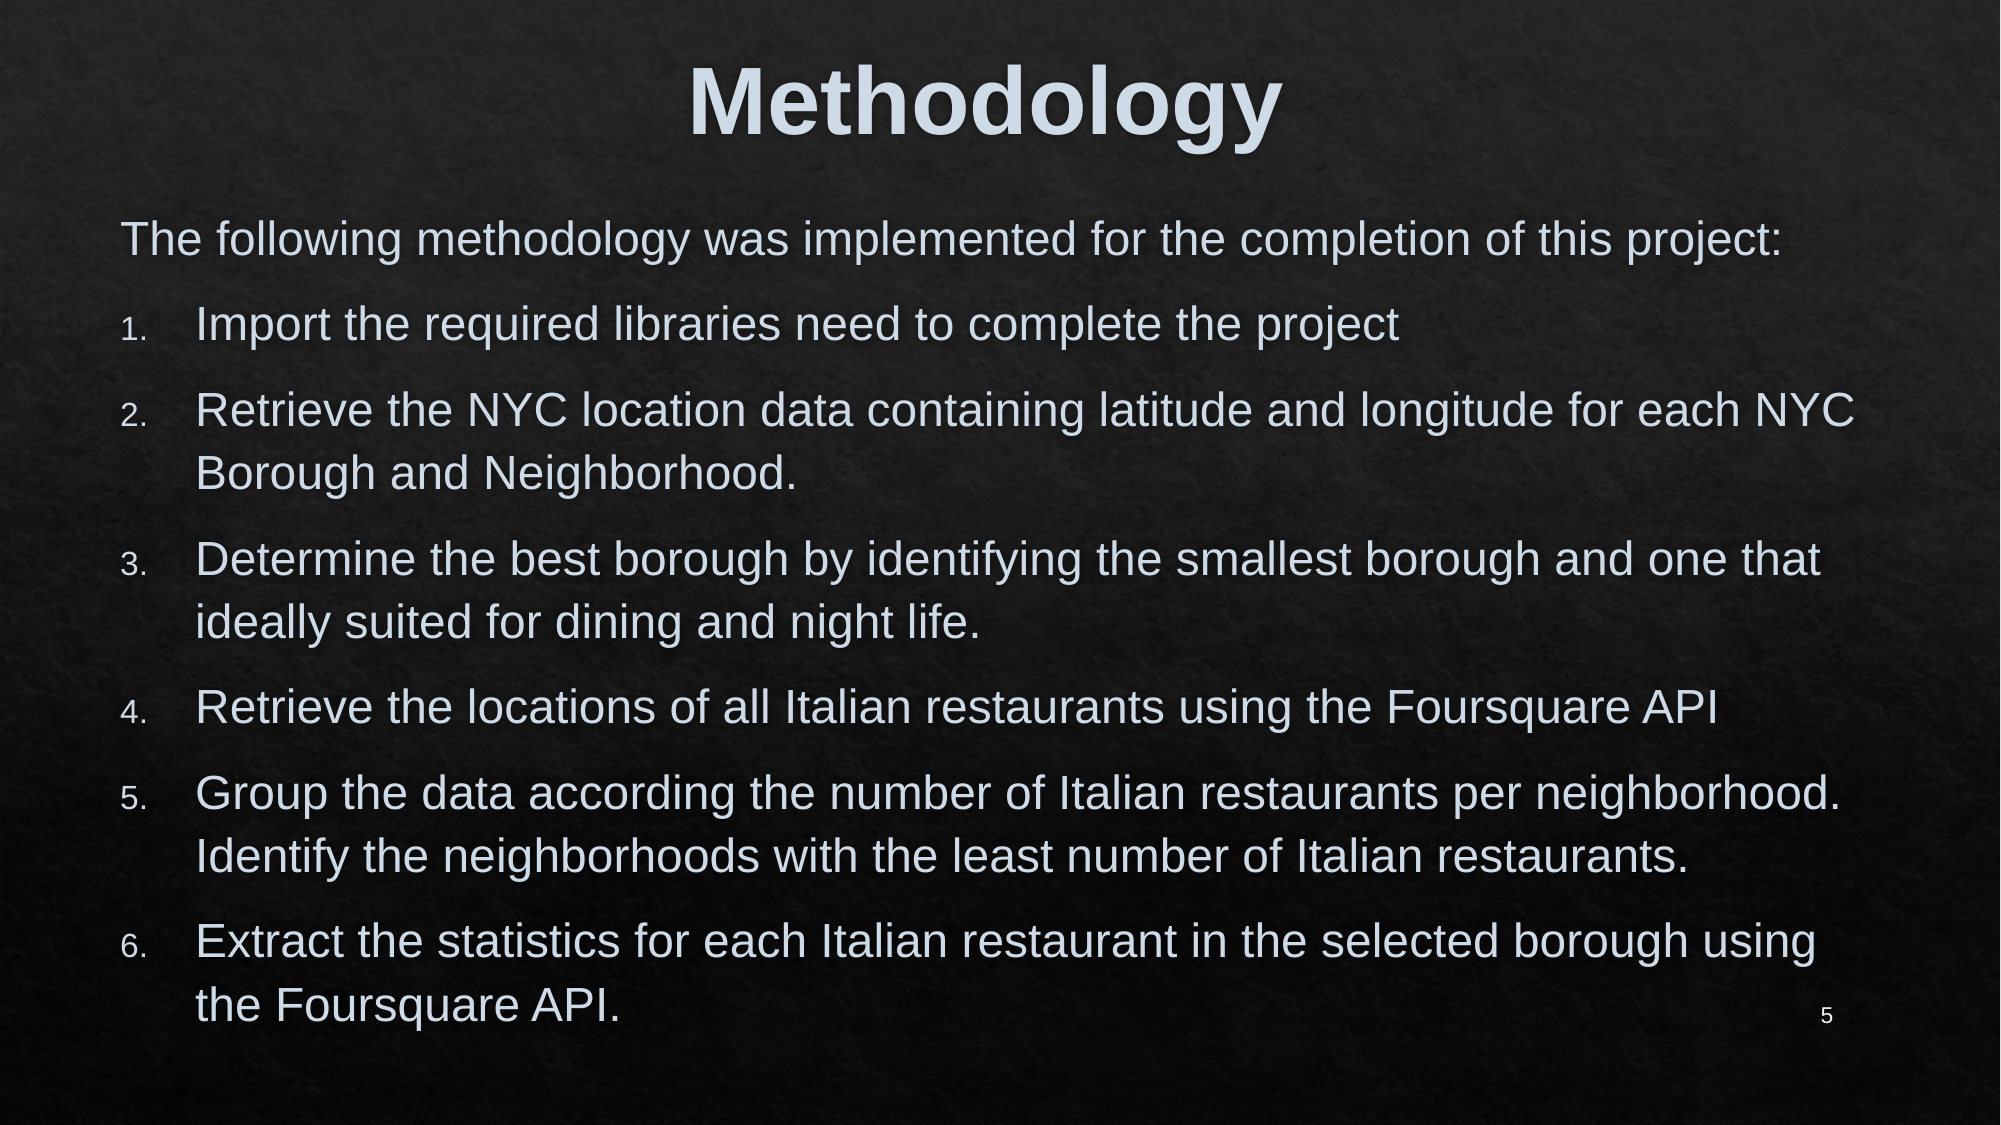

# Methodology
The following methodology was implemented for the completion of this project:
Import the required libraries need to complete the project
Retrieve the NYC location data containing latitude and longitude for each NYC Borough and Neighborhood.
Determine the best borough by identifying the smallest borough and one that ideally suited for dining and night life.
Retrieve the locations of all Italian restaurants using the Foursquare API
Group the data according the number of Italian restaurants per neighborhood. Identify the neighborhoods with the least number of Italian restaurants.
Extract the statistics for each Italian restaurant in the selected borough using the Foursquare API.

5